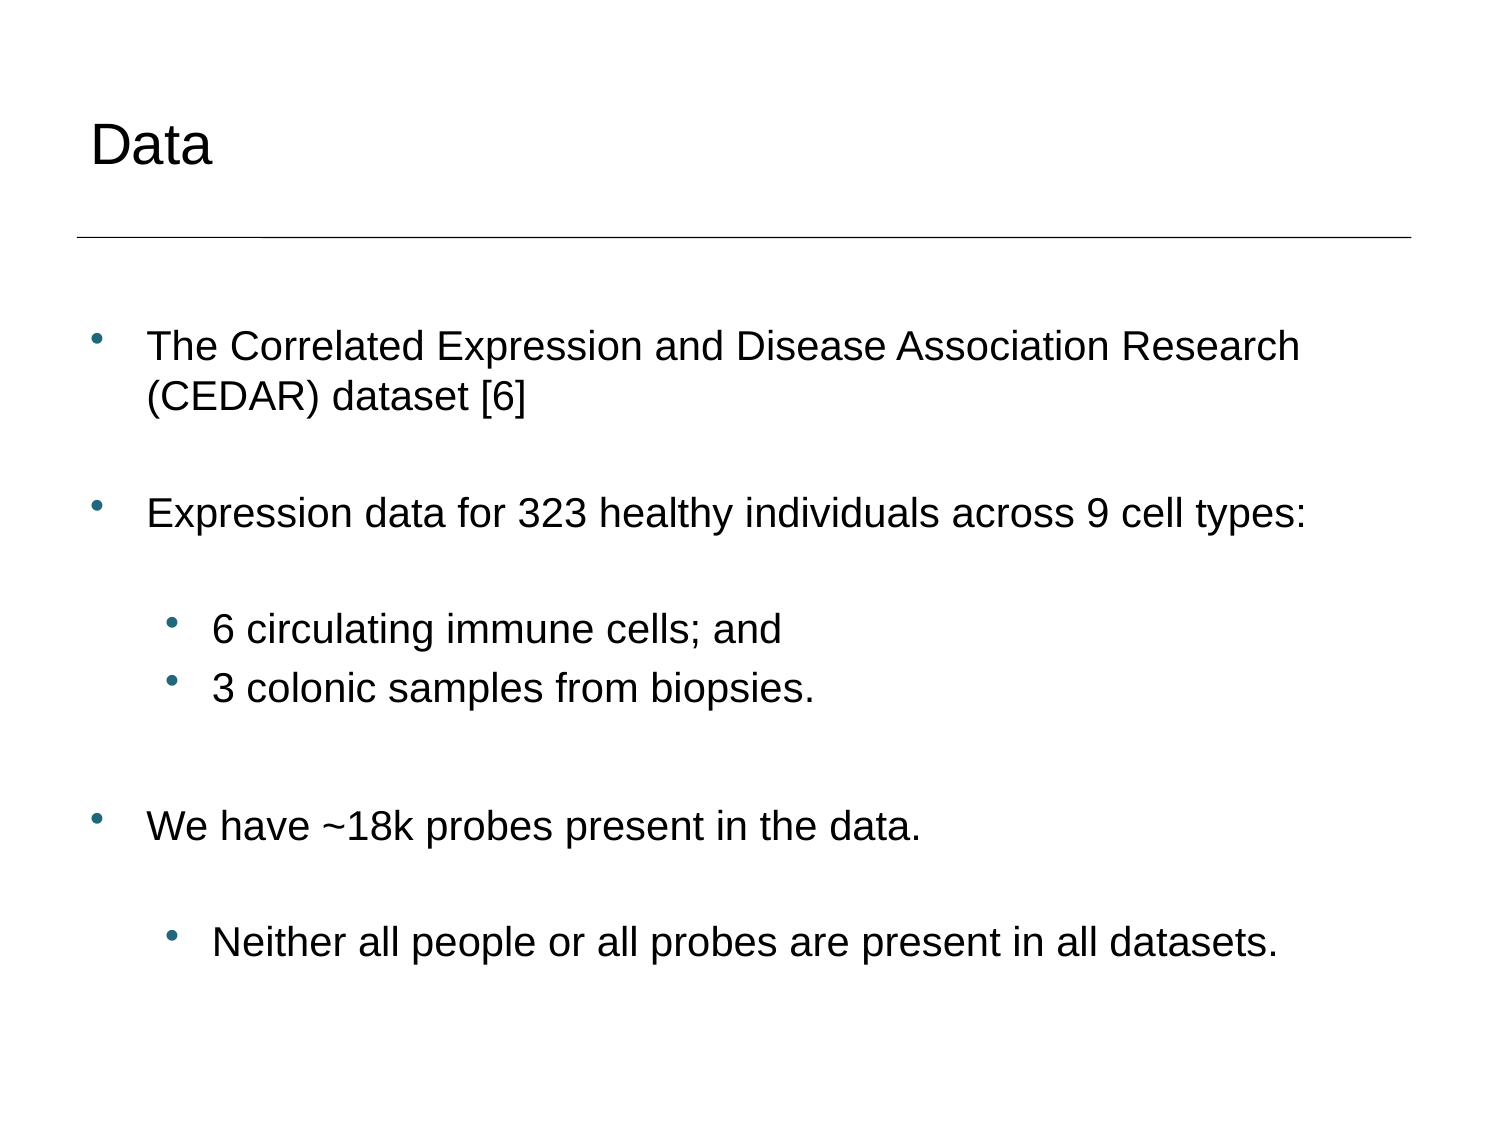

# Data
The Correlated Expression and Disease Association Research (CEDAR) dataset [6]

Expression data for 323 healthy individuals across 9 cell types:

6 circulating immune cells; and
3 colonic samples from biopsies.

We have ~18k probes present in the data.

Neither all people or all probes are present in all datasets.